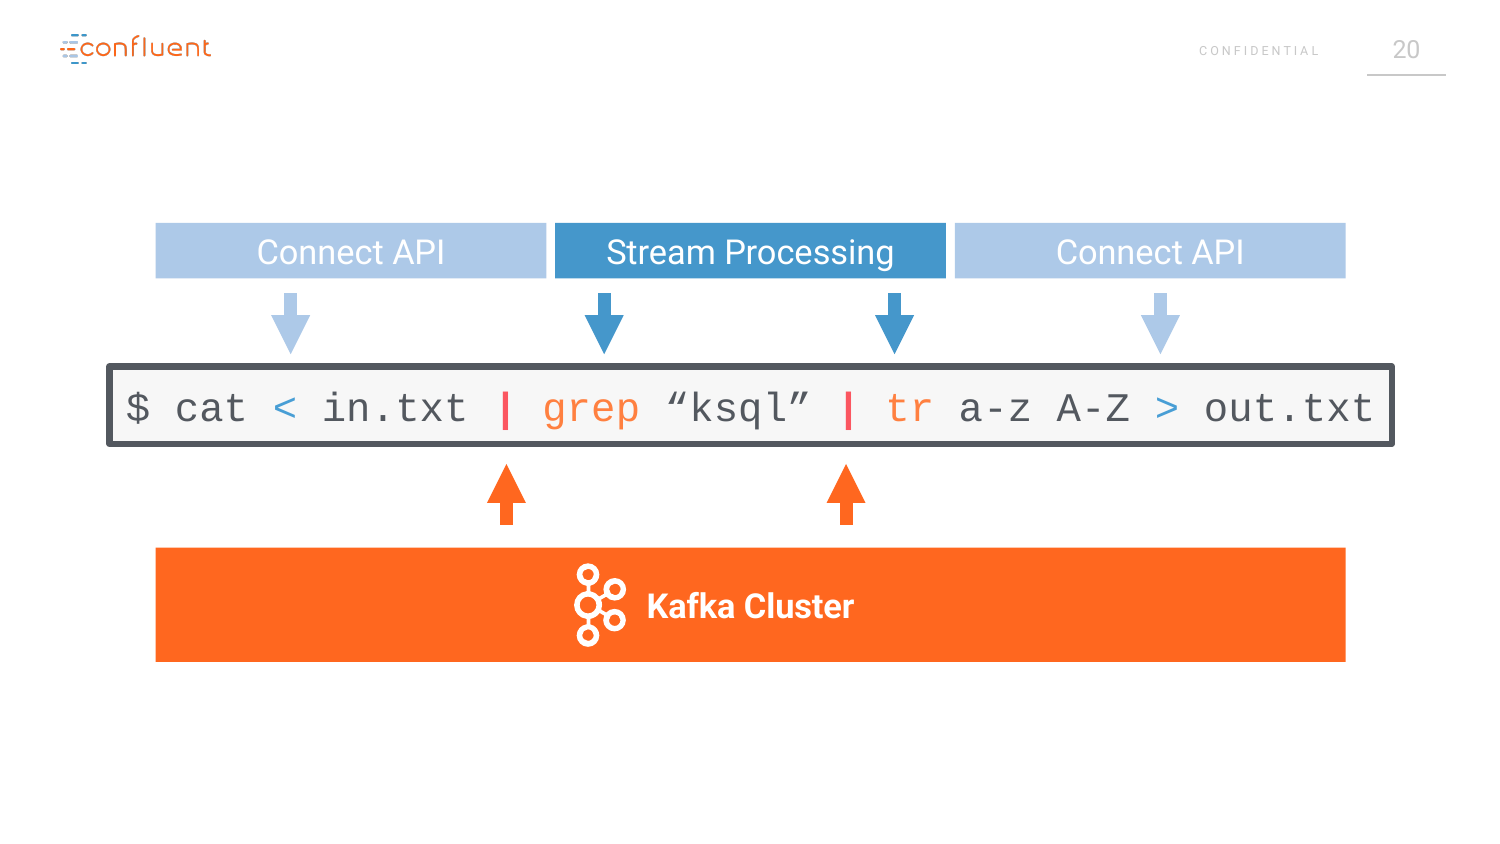

# Stream Processing by Analogy

Connect API

Stream Processing

Connect API

$ cat < in.txt | grep “ksql” | tr a-z A-Z > out.txt

Kafka Cluster